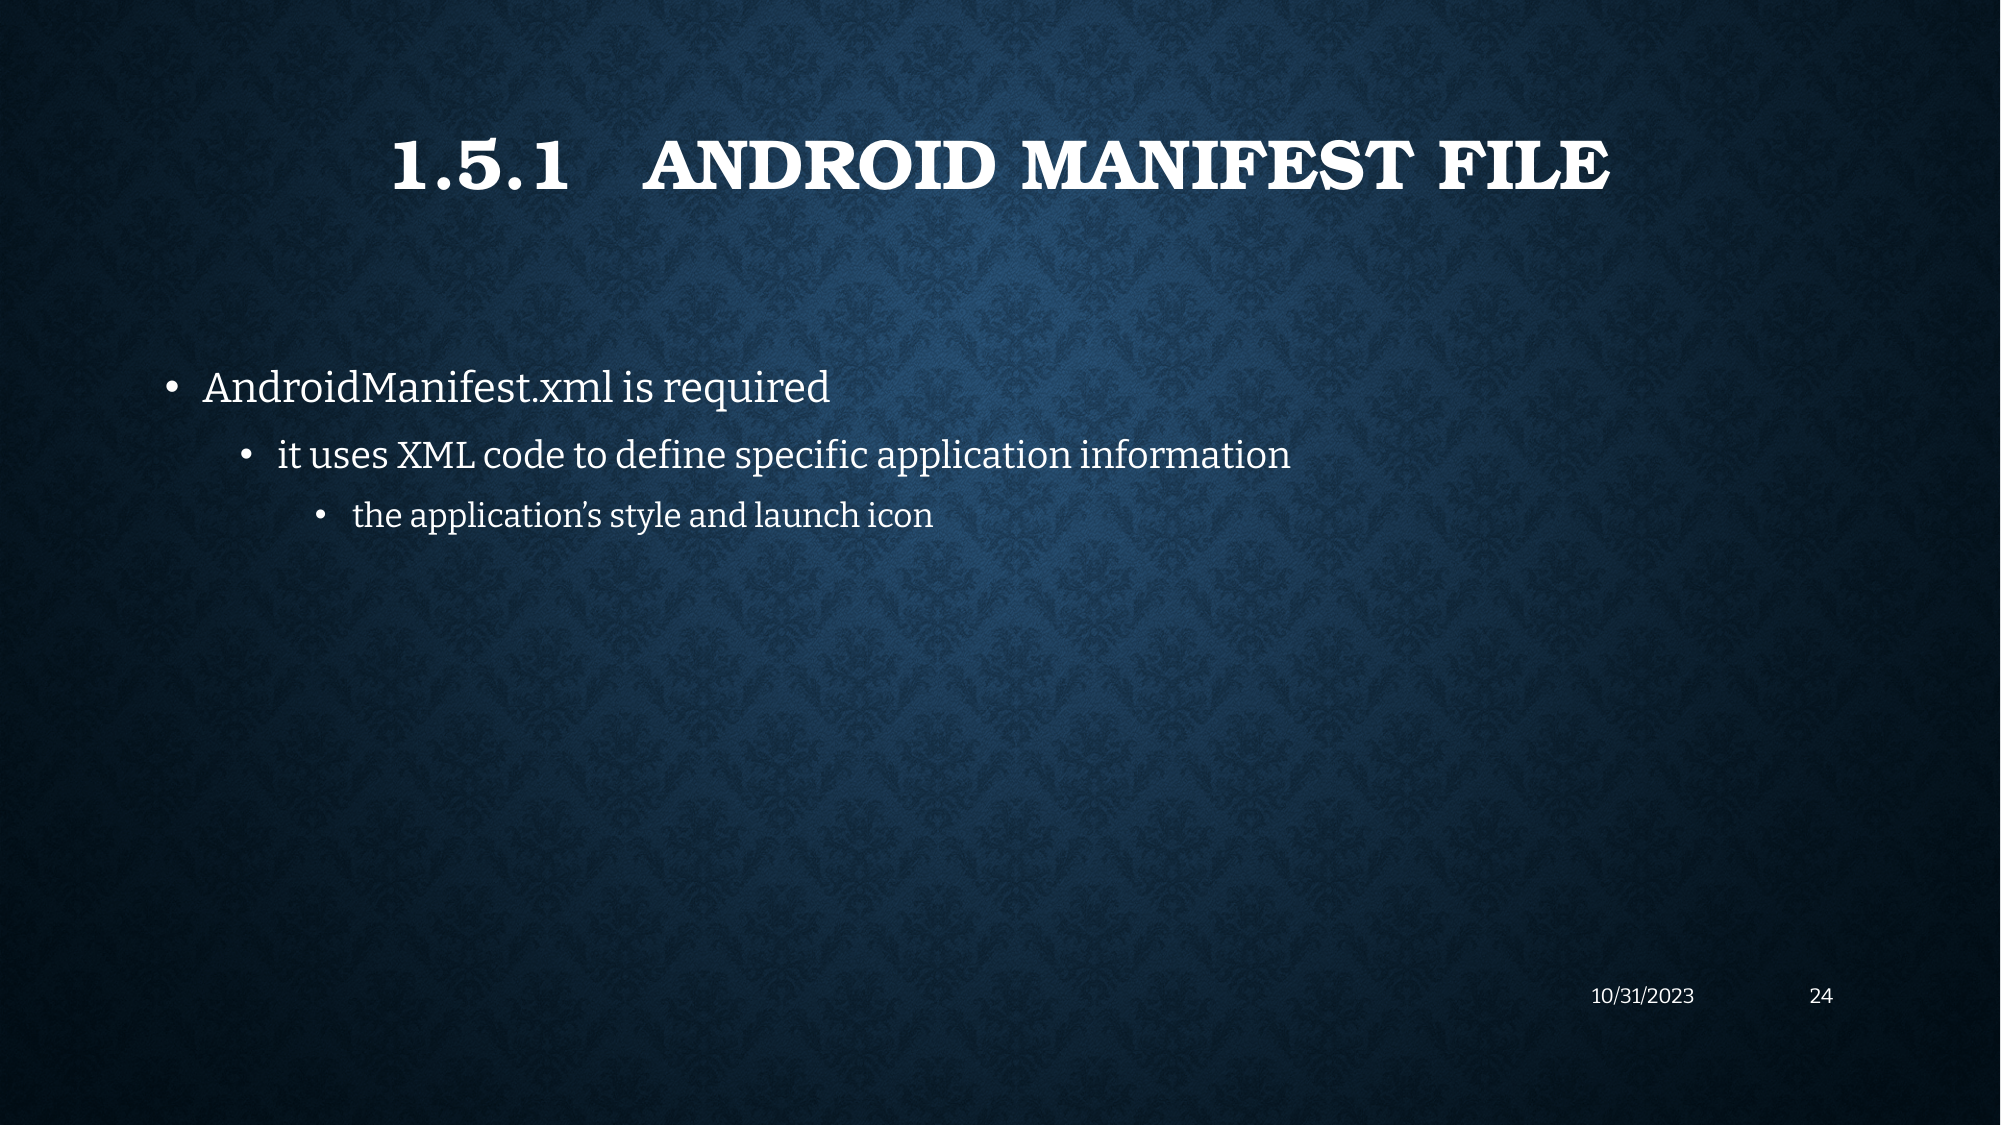

# 1.5.1   Android Manifest File
AndroidManifest.xml is required
it uses XML code to define specific application information
the application’s style and launch icon
10/31/2023
24